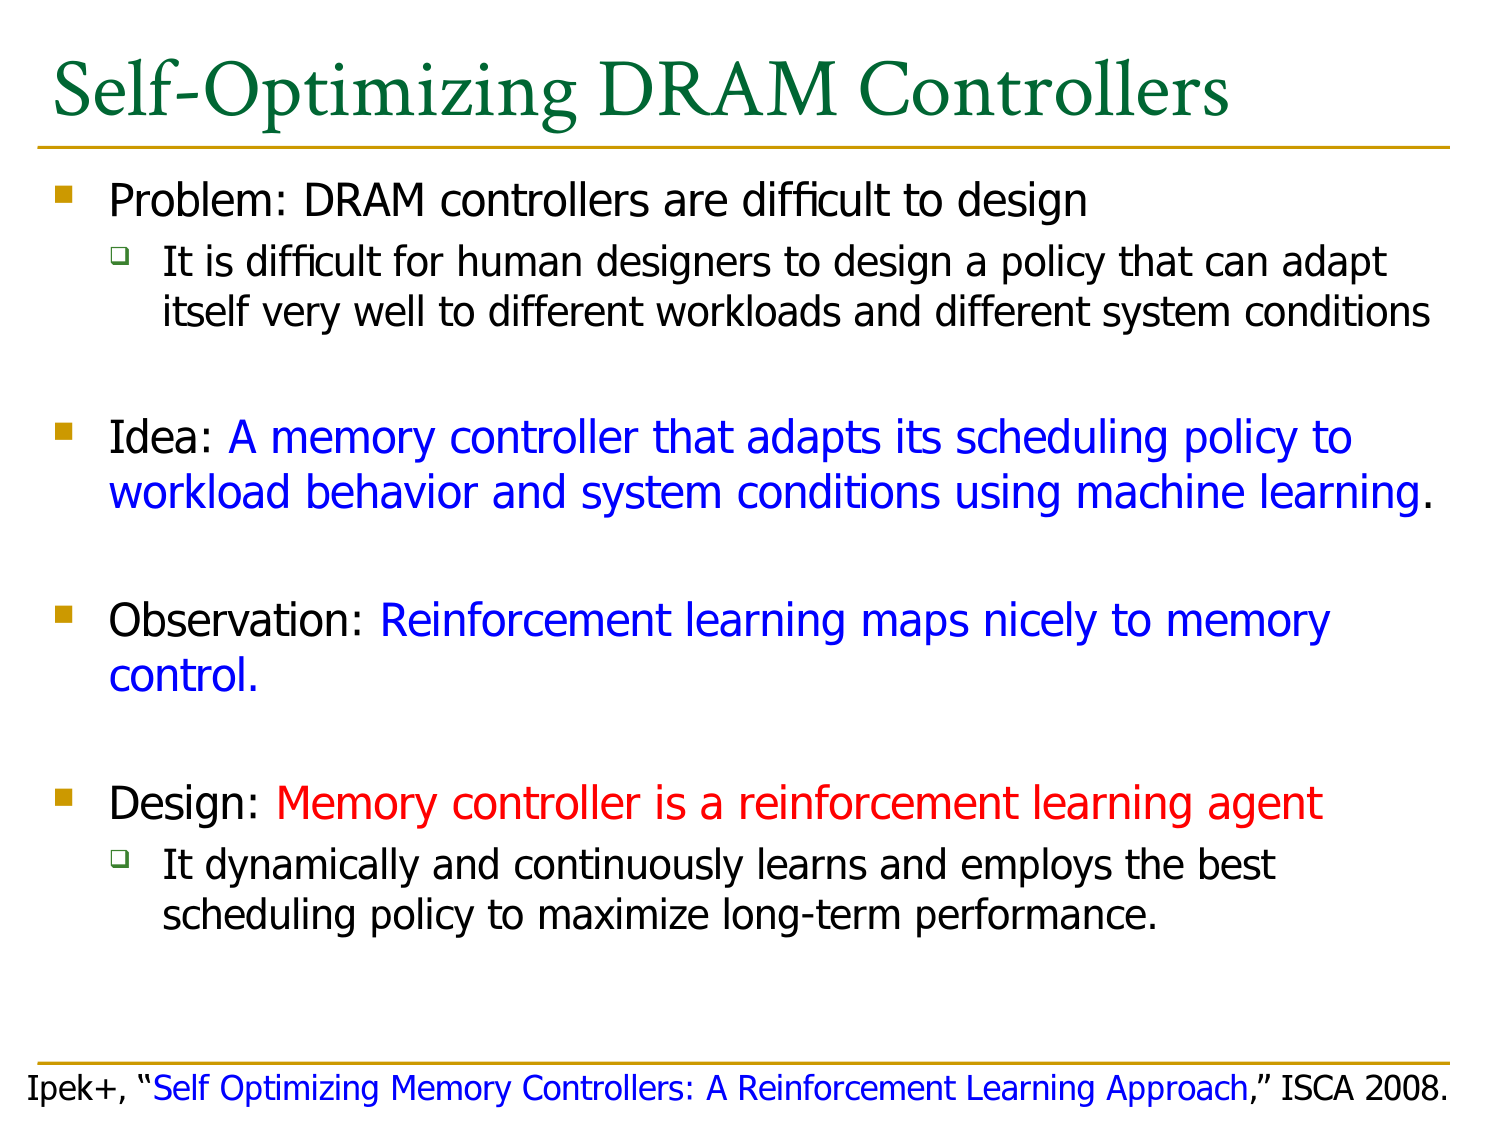

# Self-Optimizing DRAM Controllers
Problem: DRAM controllers are difficult to design
It is difficult for human designers to design a policy that can adapt itself very well to different workloads and different system conditions

Idea: A memory controller that adapts its scheduling policy to workload behavior and system conditions using machine learning.

Observation: Reinforcement learning maps nicely to memory control.

Design: Memory controller is a reinforcement learning agent
It dynamically and continuously learns and employs the best scheduling policy to maximize long-term performance.
Ipek+, “Self Optimizing Memory Controllers: A Reinforcement Learning Approach,” ISCA 2008.